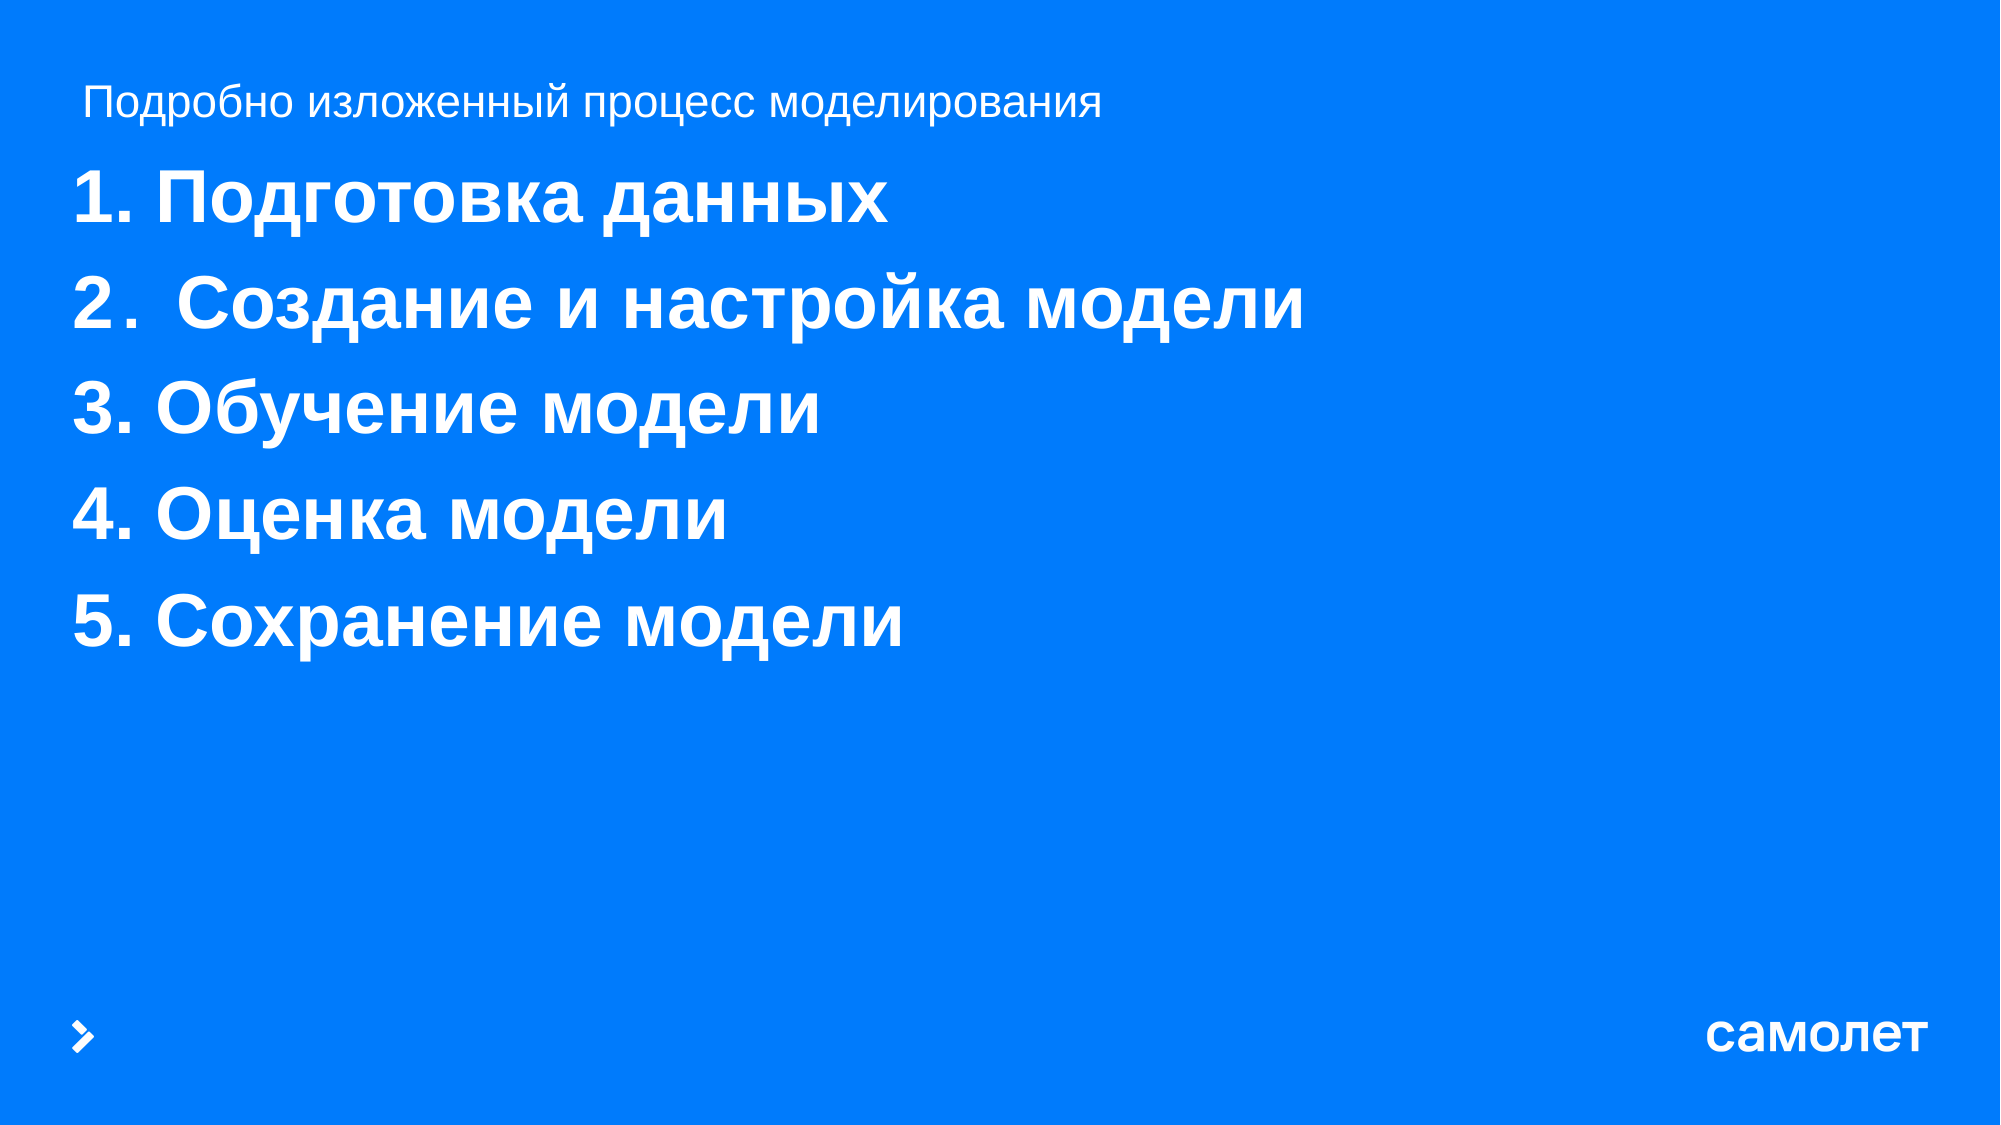

# Подробно изложенный процесс моделирования
1. Подготовка данных
2. Создание и настройка модели
3. Обучение модели
4. Оценка модели
5. Сохранение модели